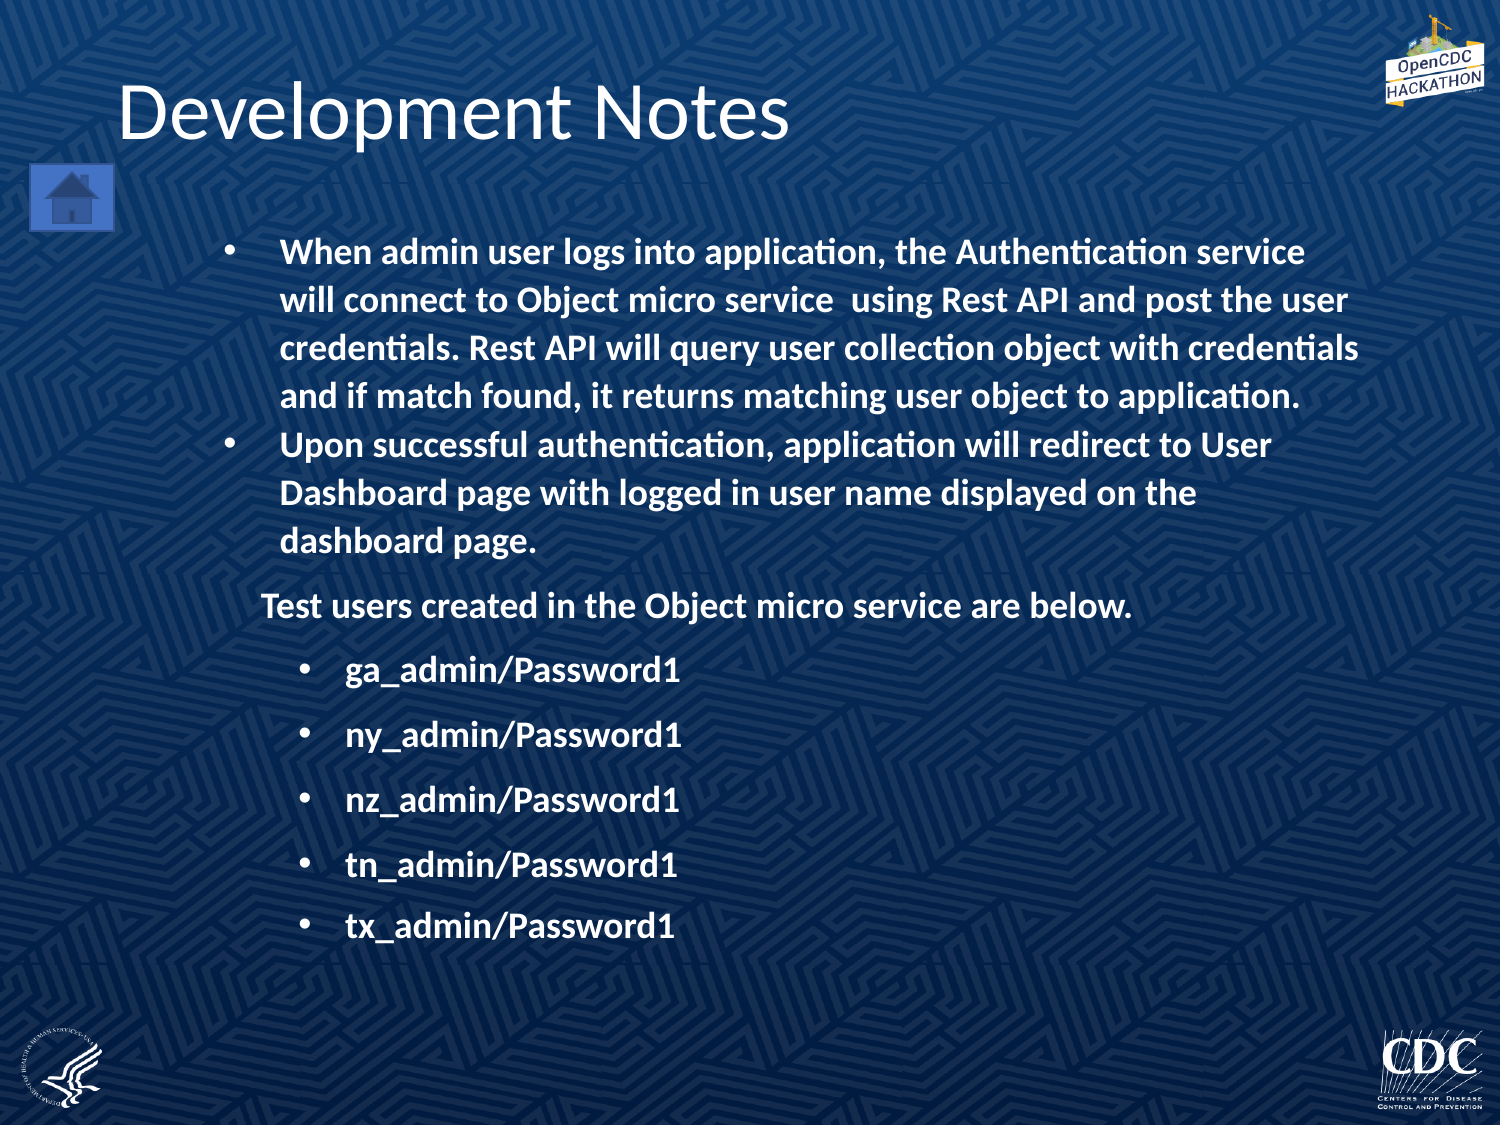

Development Notes

When admin user logs into application, the Authentication service will connect to Object micro service  using Rest API and post the user credentials. Rest API will query user collection object with credentials and if match found, it returns matching user object to application.
Upon successful authentication, application will redirect to User Dashboard page with logged in user name displayed on the dashboard page.
Test users created in the Object micro service are below.
ga_admin/Password1
ny_admin/Password1
nz_admin/Password1
tn_admin/Password1
tx_admin/Password1